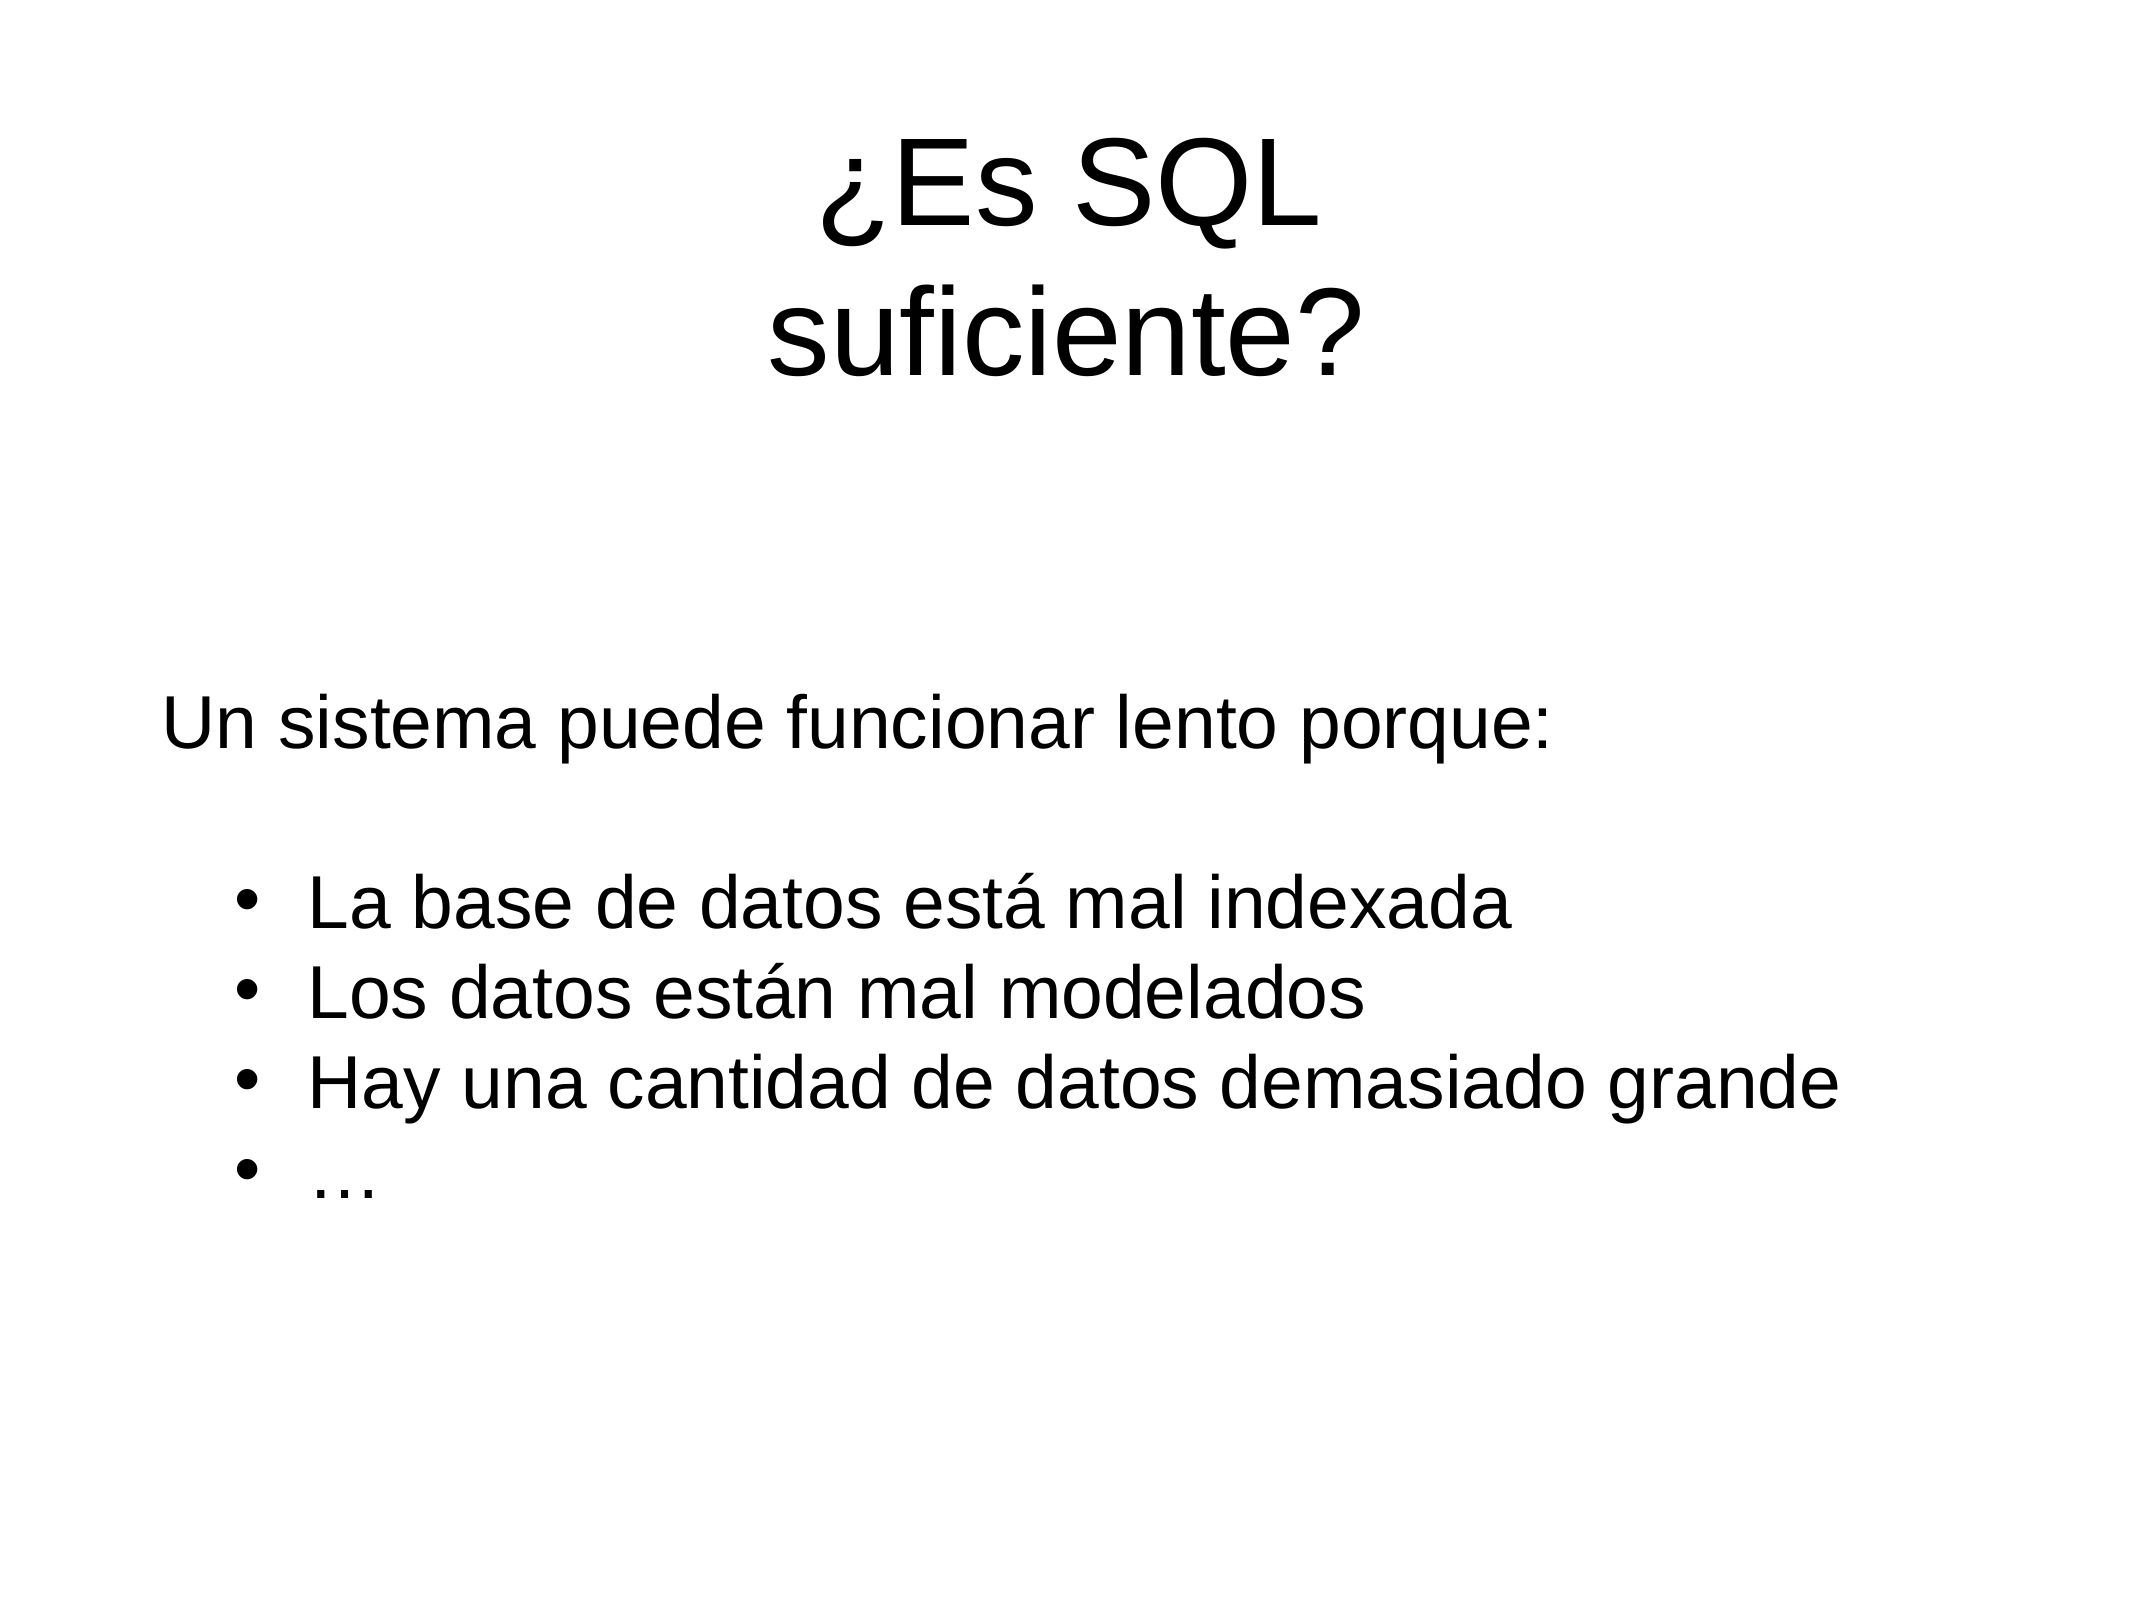

¿Es SQL suficiente?
Un sistema puede funcionar lento porque:

La base de datos está mal indexada
Los datos están mal modelados
Hay una cantidad de datos demasiado grande
…